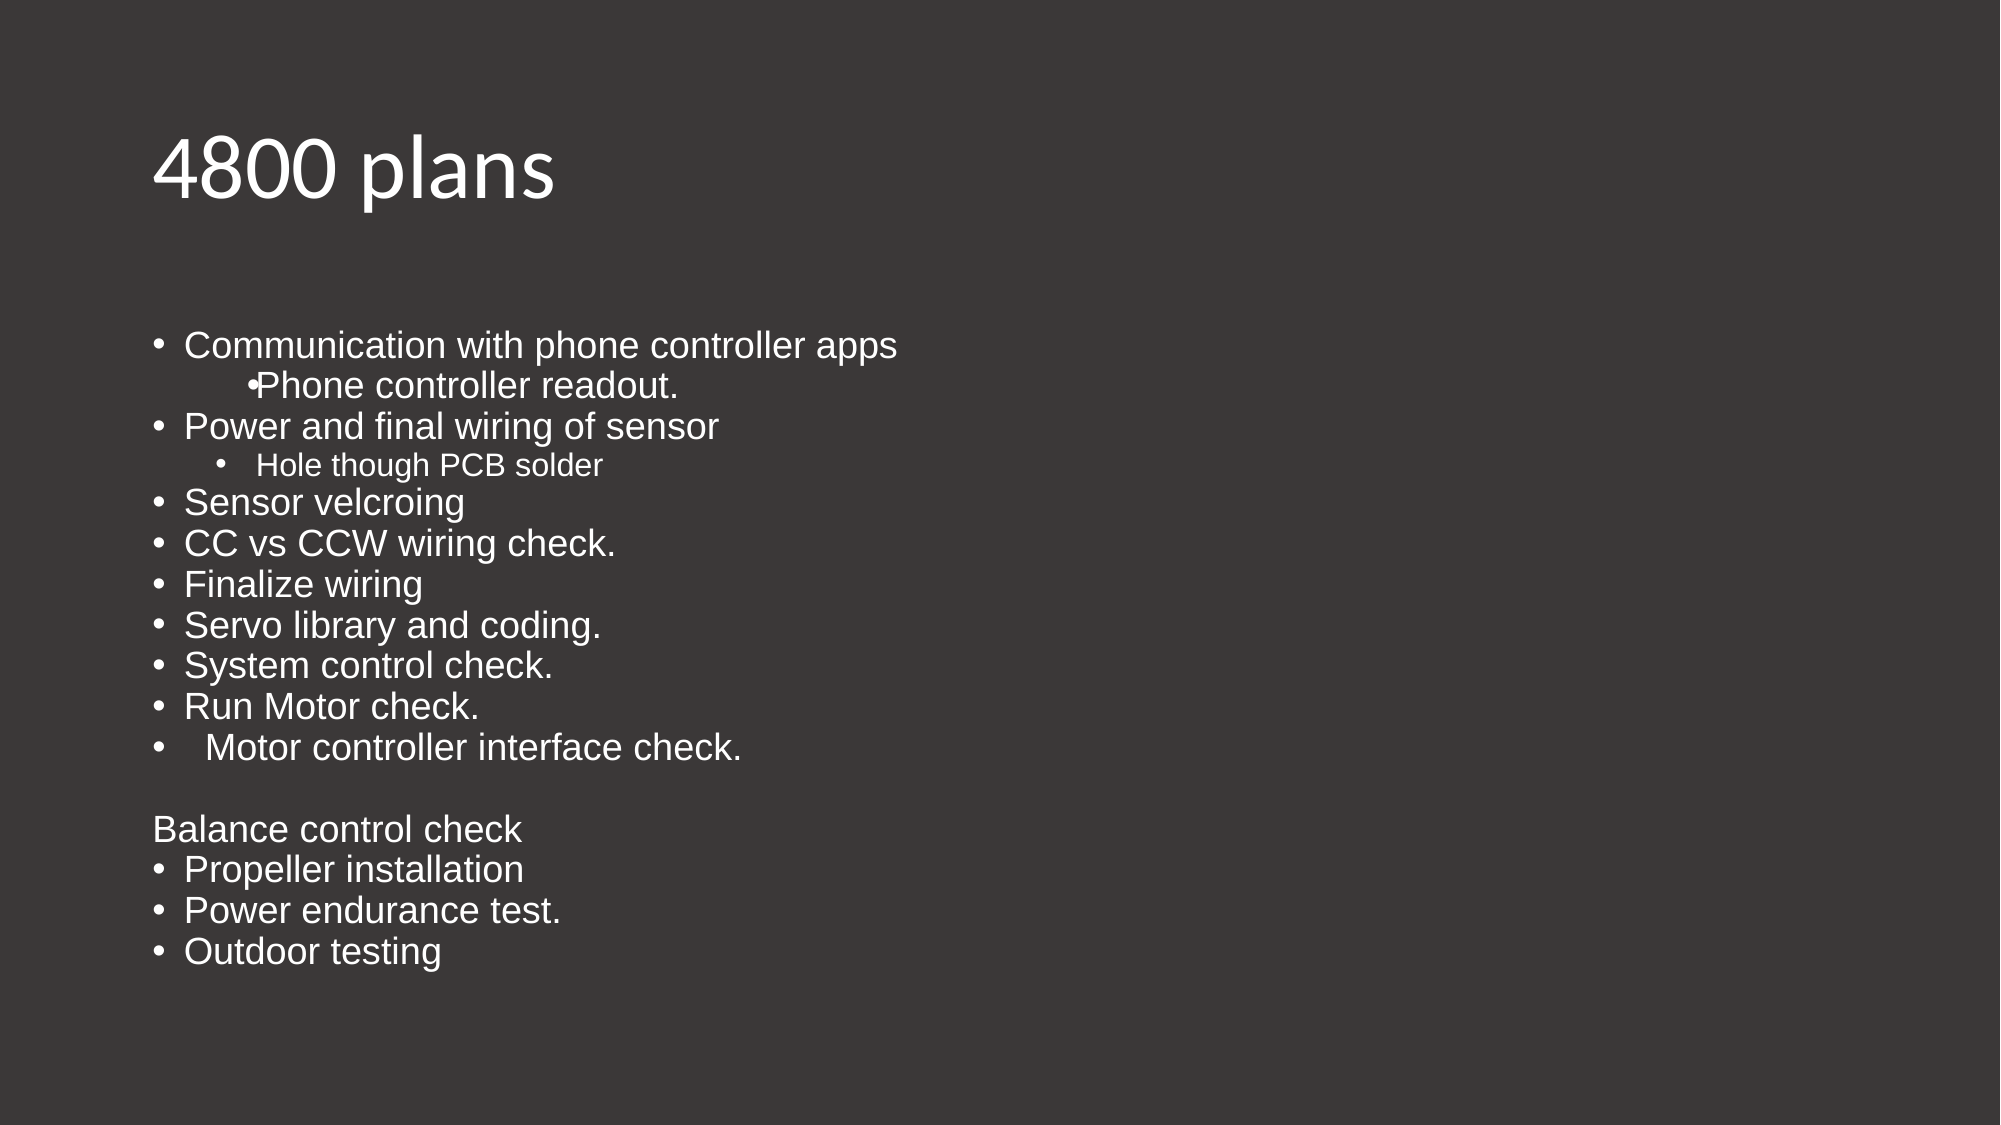

# 4800 plans

Communication with phone controller apps
Phone controller readout.
Power and final wiring of sensor
 Hole though PCB solder
Sensor velcroing
CC vs CCW wiring check.
Finalize wiring
Servo library and coding.
System control check.
Run Motor check.
  Motor controller interface check.
Balance control check
Propeller installation
Power endurance test.
Outdoor testing